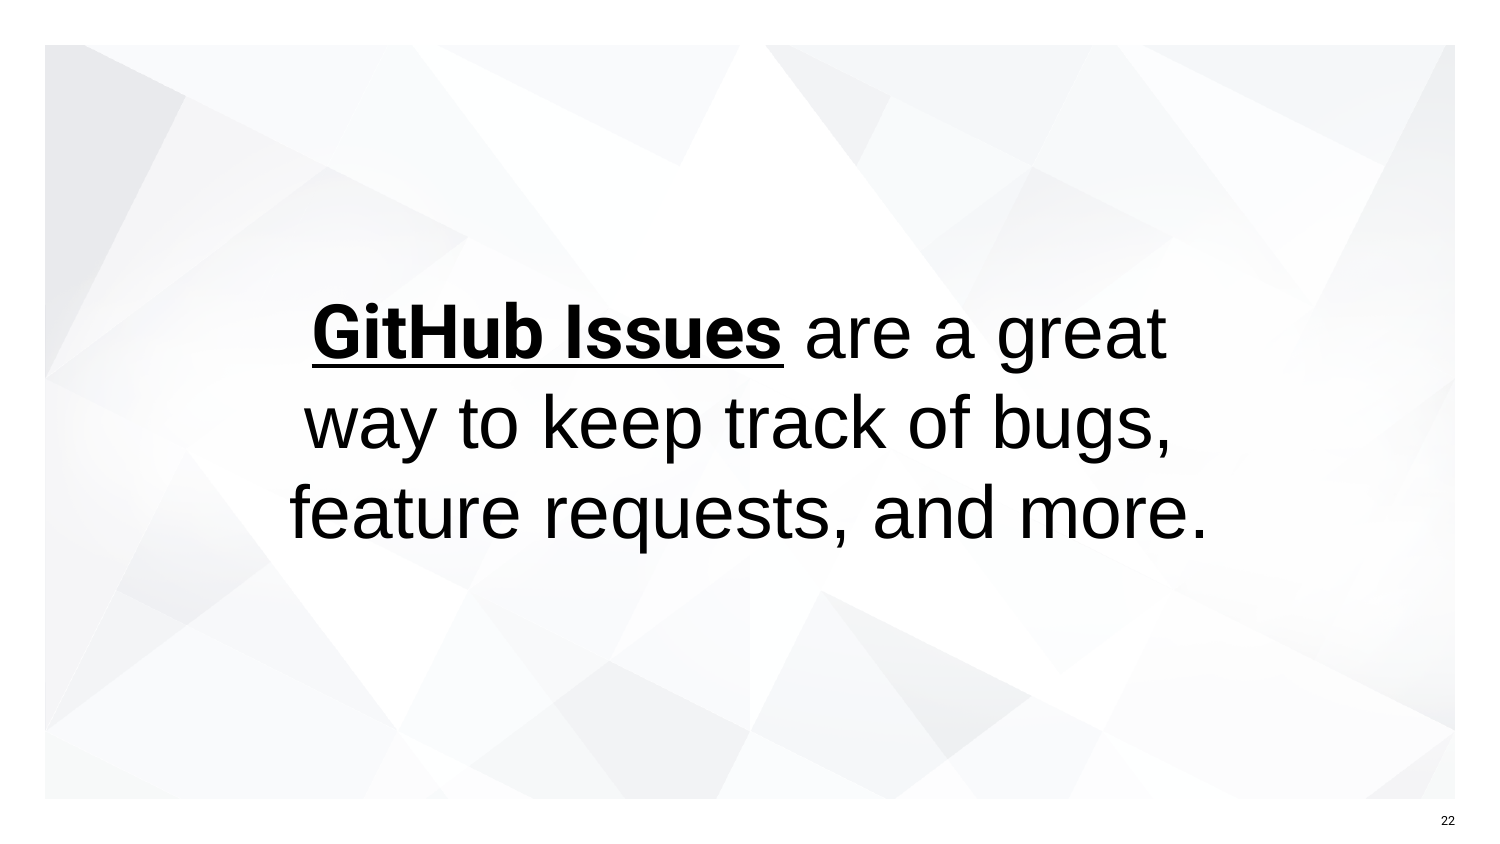

# GitHub Issues are a great way to keep track of bugs, feature requests, and more.